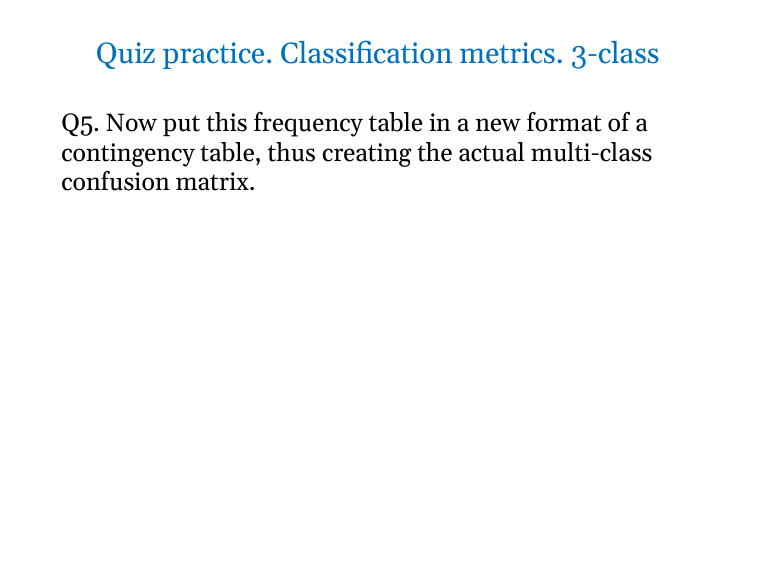

# Quiz practice. Classification metrics. 3-class
Q5. Now put this frequency table in a new format of a contingency table, thus creating the actual multi-class confusion matrix.